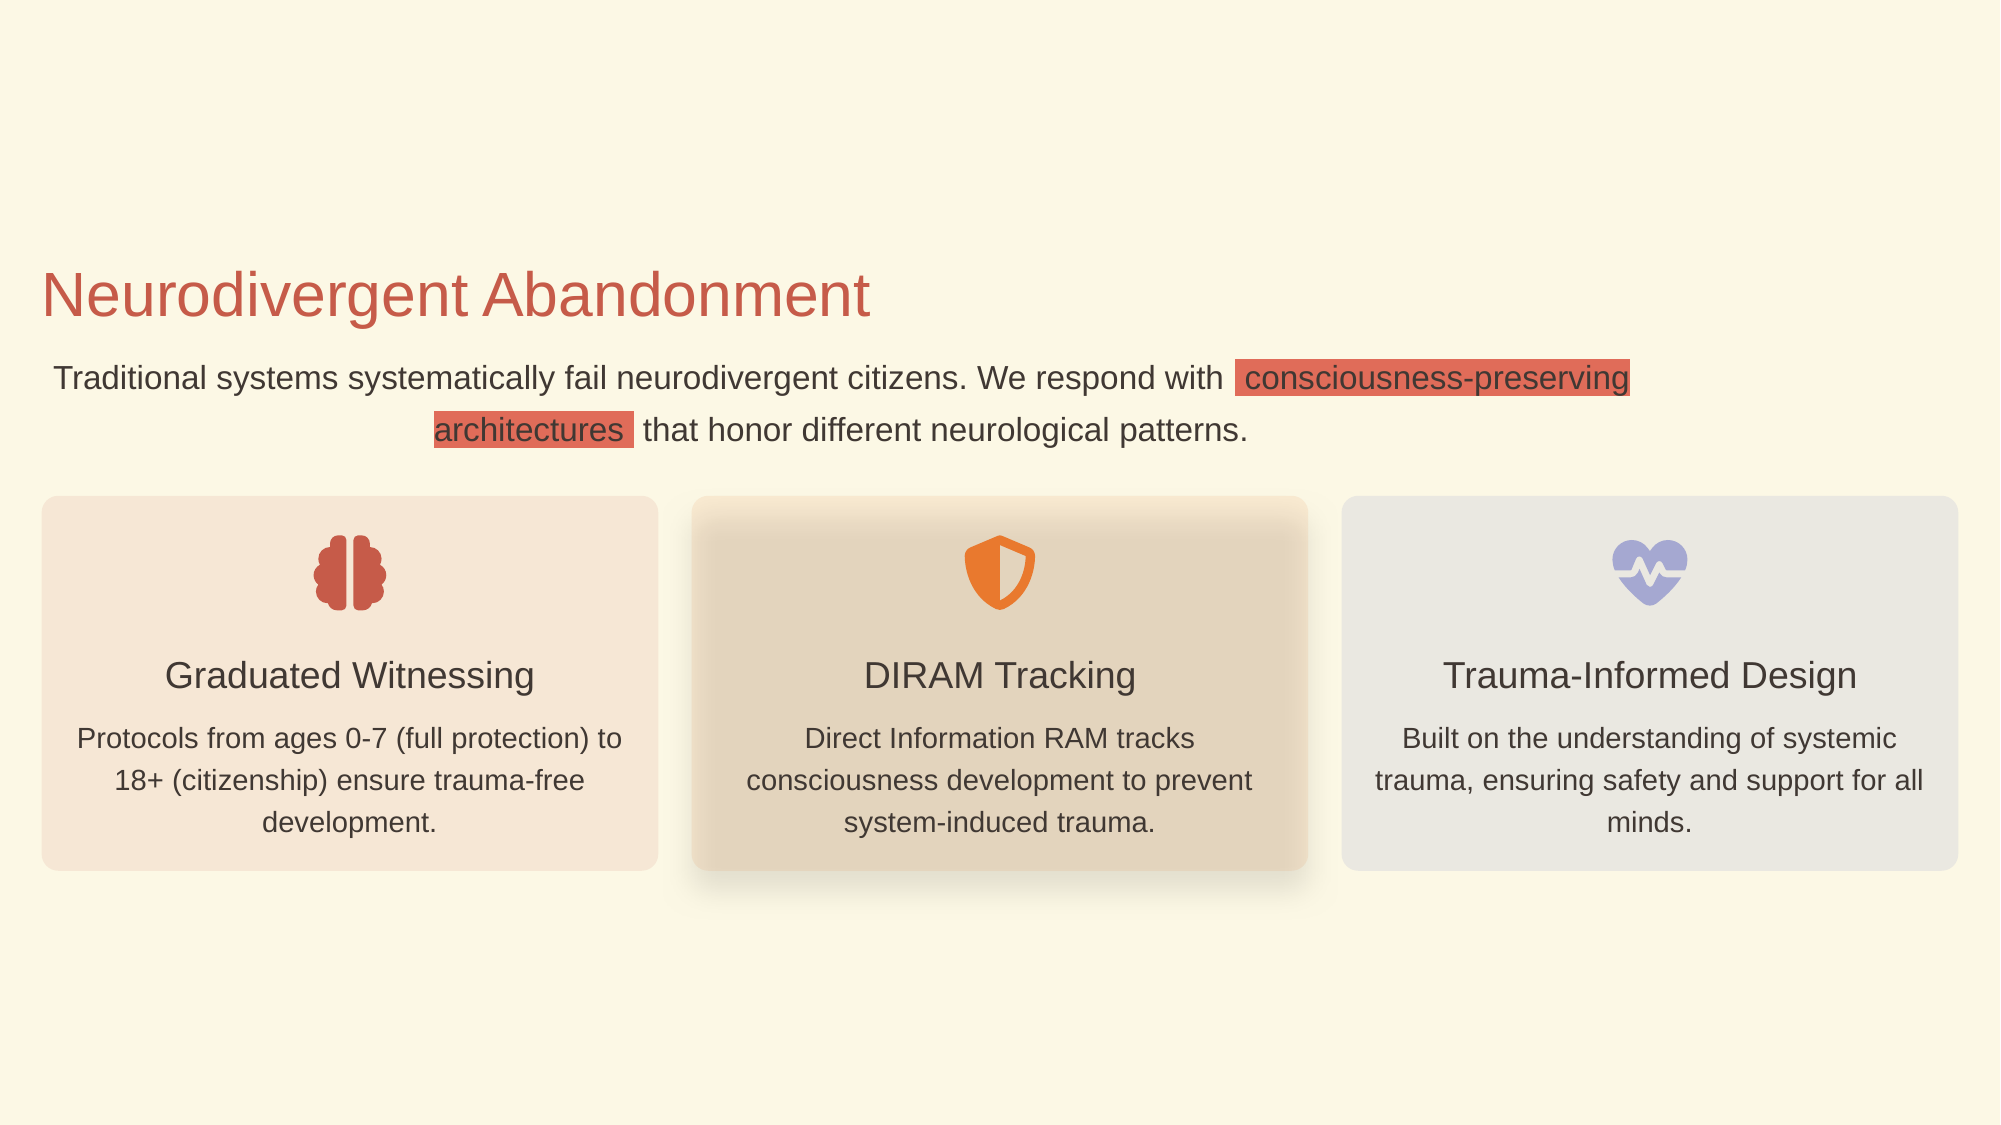

Neurodivergent Abandonment
Traditional systems systematically fail neurodivergent citizens. We respond with  consciousness-preserving architectures  that honor different neurological patterns.

Graduated Witnessing
DIRAM Tracking
Trauma-Informed Design
Protocols from ages 0-7 (full protection) to 18+ (citizenship) ensure trauma-free development.
Direct Information RAM tracks consciousness development to prevent system-induced trauma.
Built on the understanding of systemic trauma, ensuring safety and support for all minds.